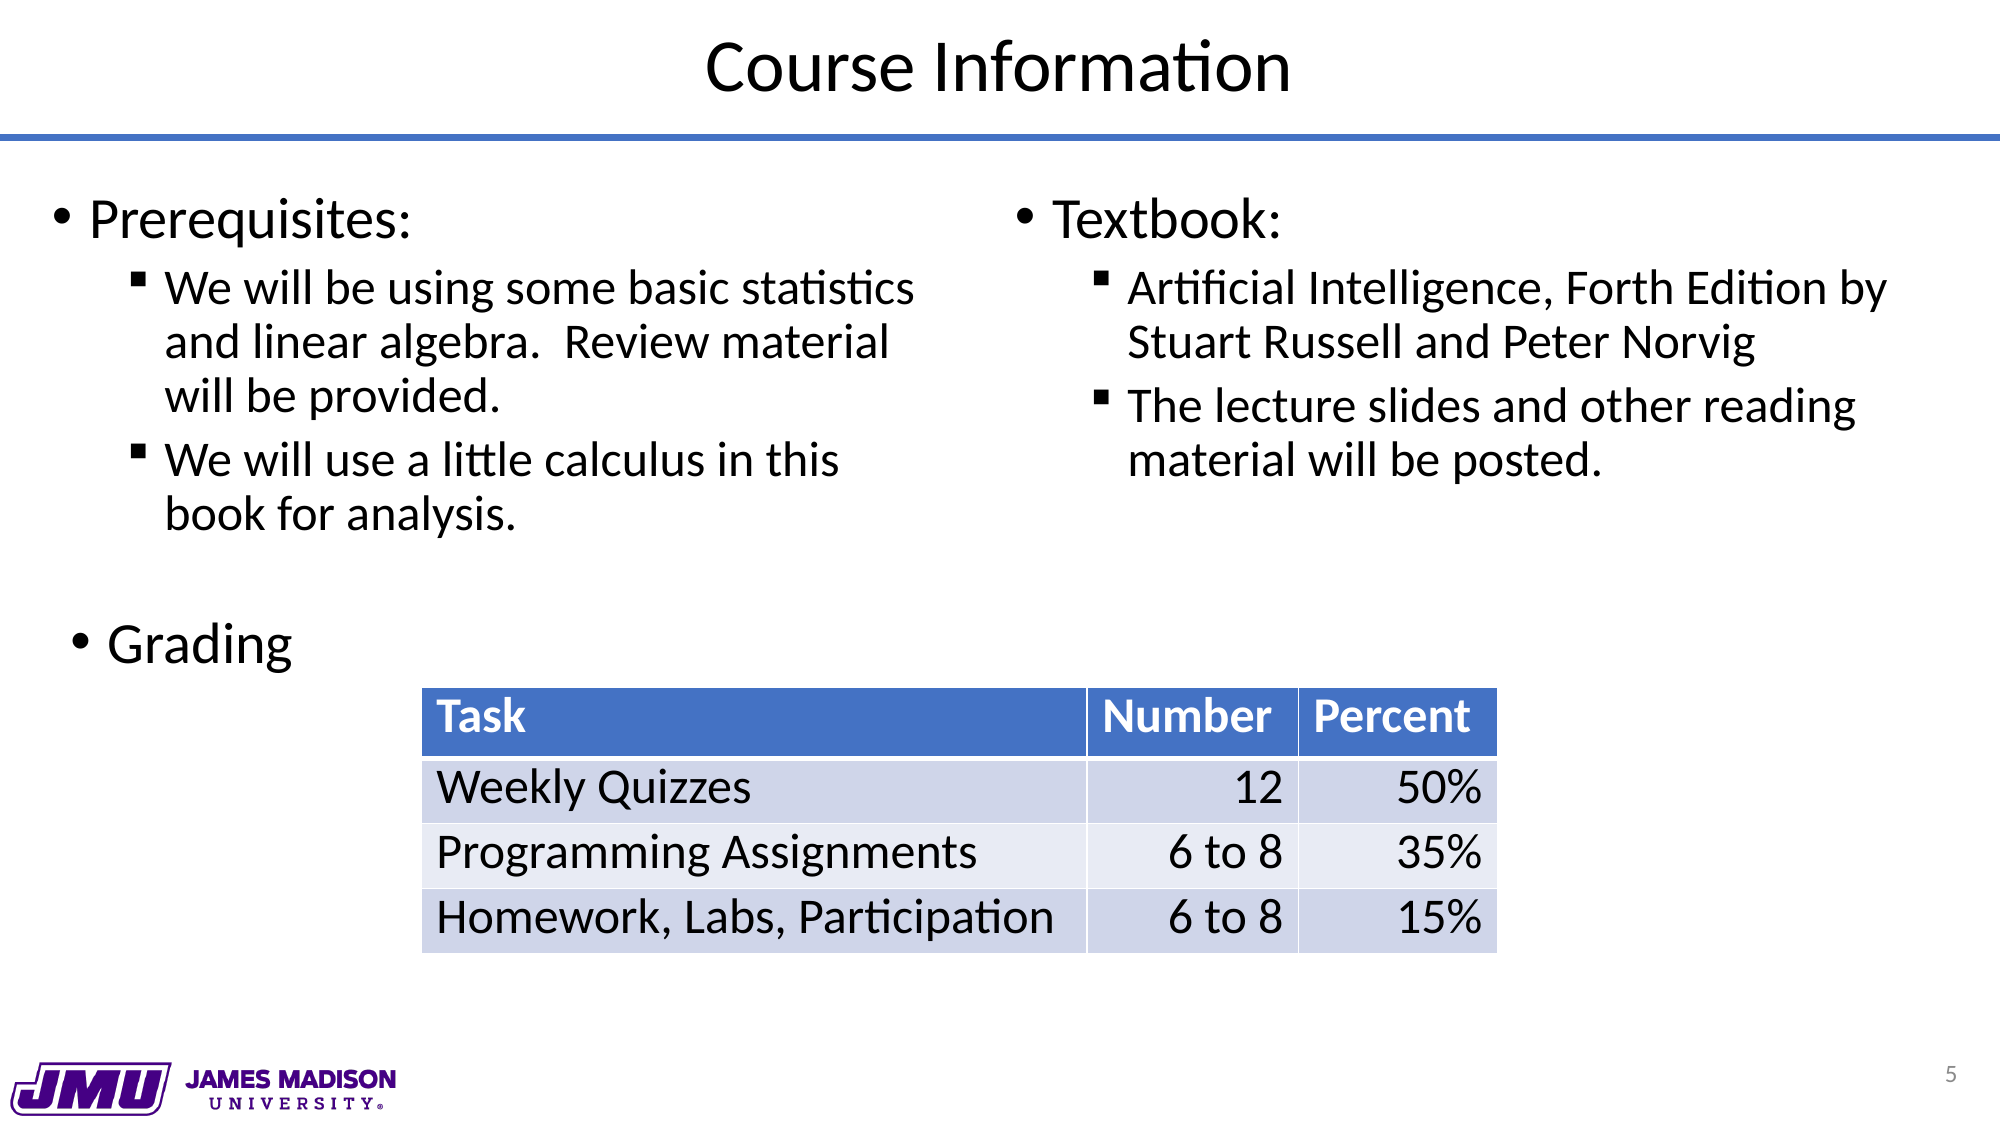

# Course Information
Textbook:
Artificial Intelligence, Forth Edition by Stuart Russell and Peter Norvig
The lecture slides and other reading material will be posted.
Prerequisites:
We will be using some basic statistics and linear algebra.  Review material will be provided.
We will use a little calculus in this book for analysis.
Grading
| Task | Number | Percent |
| --- | --- | --- |
| Weekly Quizzes | 12 | 50% |
| Programming Assignments | 6 to 8 | 35% |
| Homework, Labs, Participation | 6 to 8 | 15% |
5